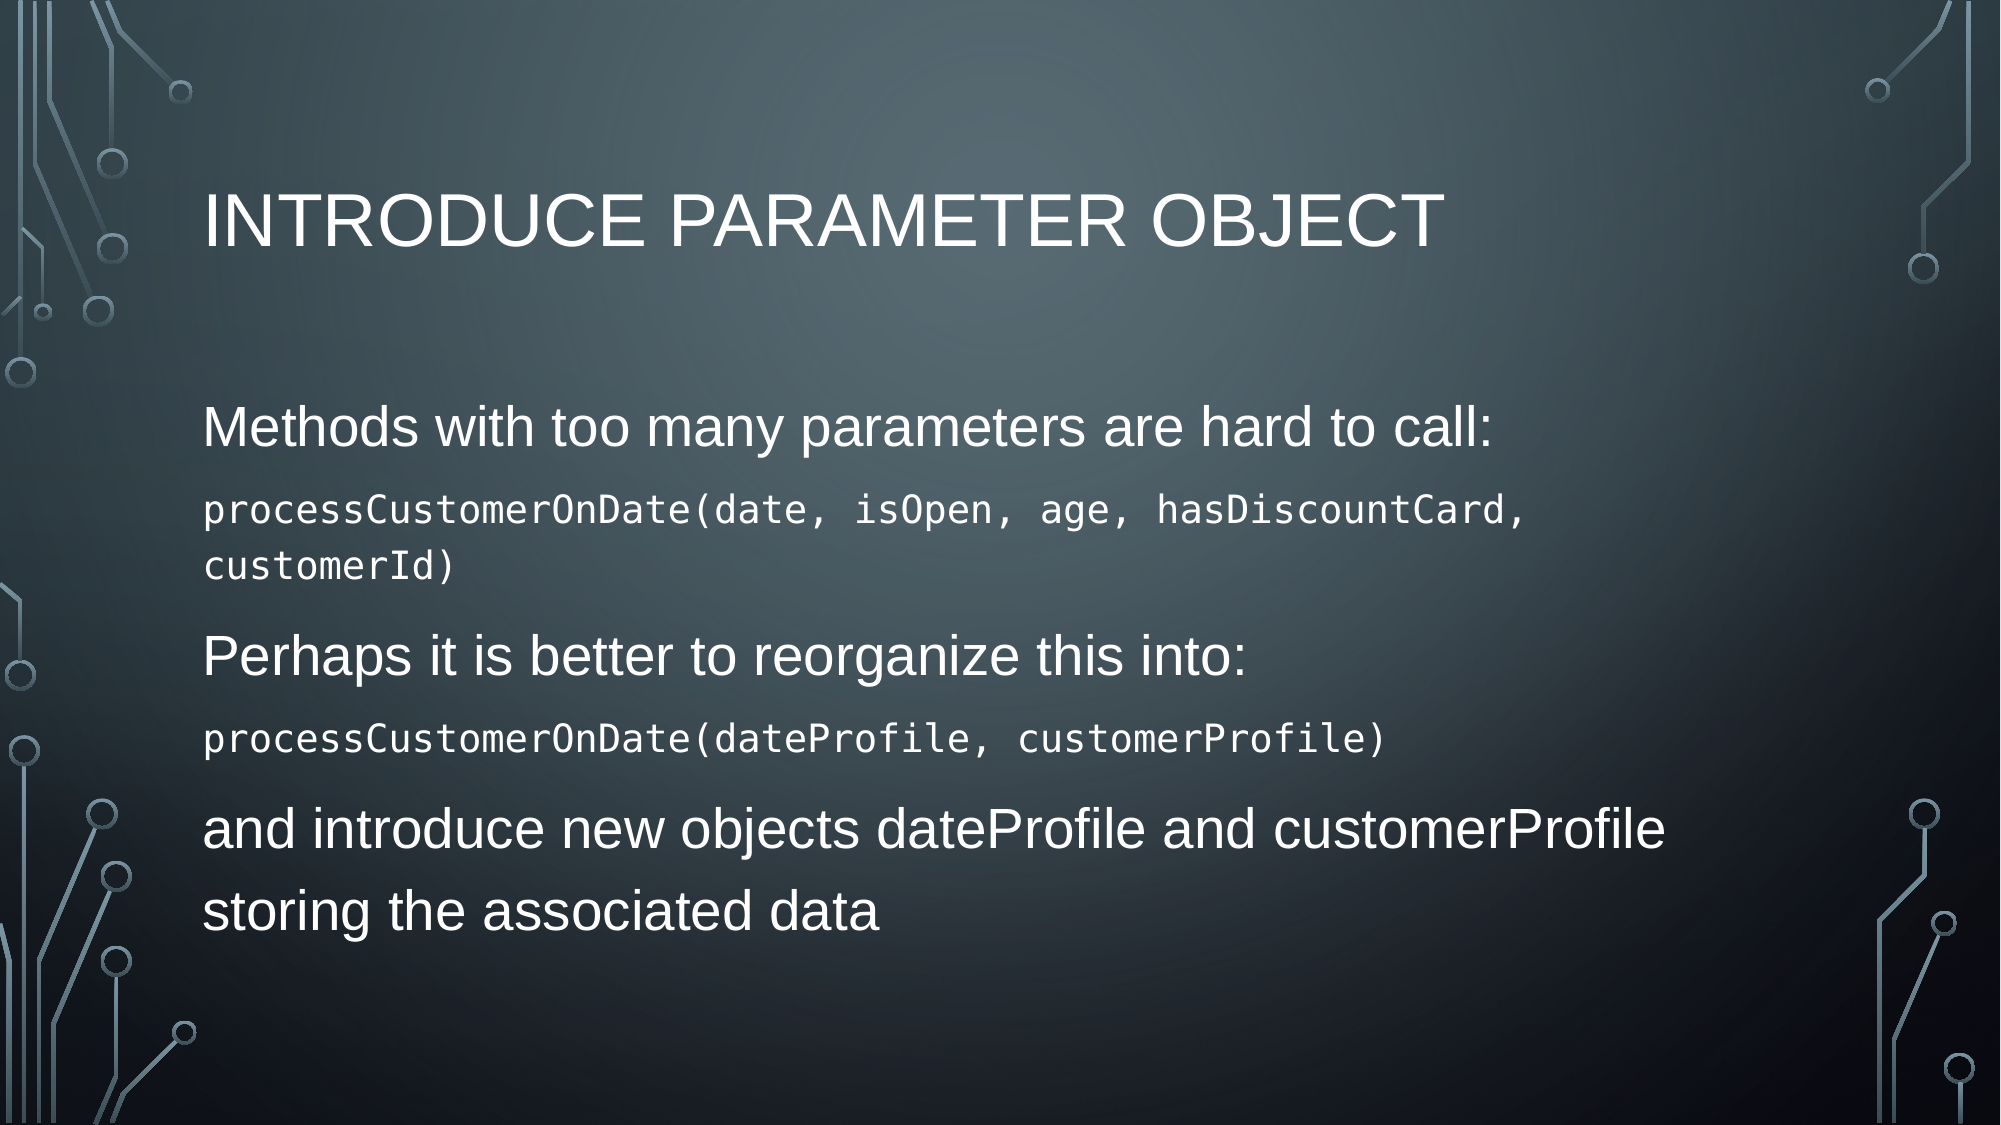

# Introduce parameter object
Methods with too many parameters are hard to call:
processCustomerOnDate(date, isOpen, age, hasDiscountCard, customerId)
Perhaps it is better to reorganize this into:
processCustomerOnDate(dateProfile, customerProfile)
and introduce new objects dateProfile and customerProfile storing the associated data